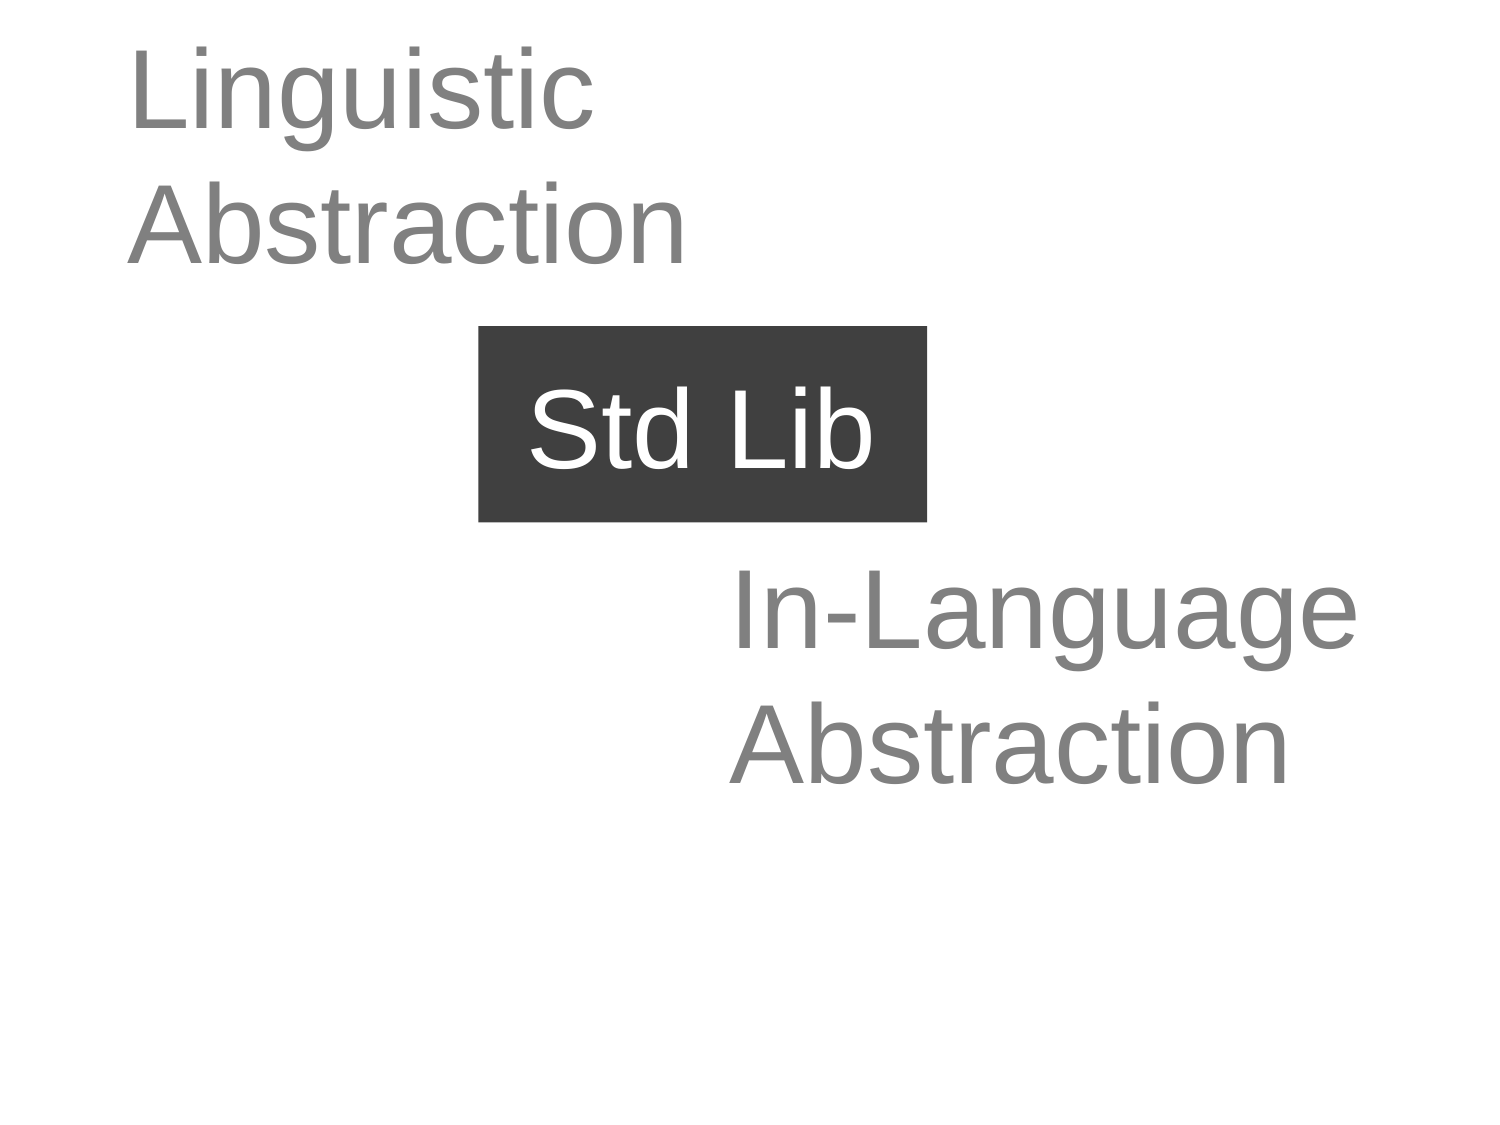

Linguistic Abstraction
# Std Lib

In-Language
Abstraction